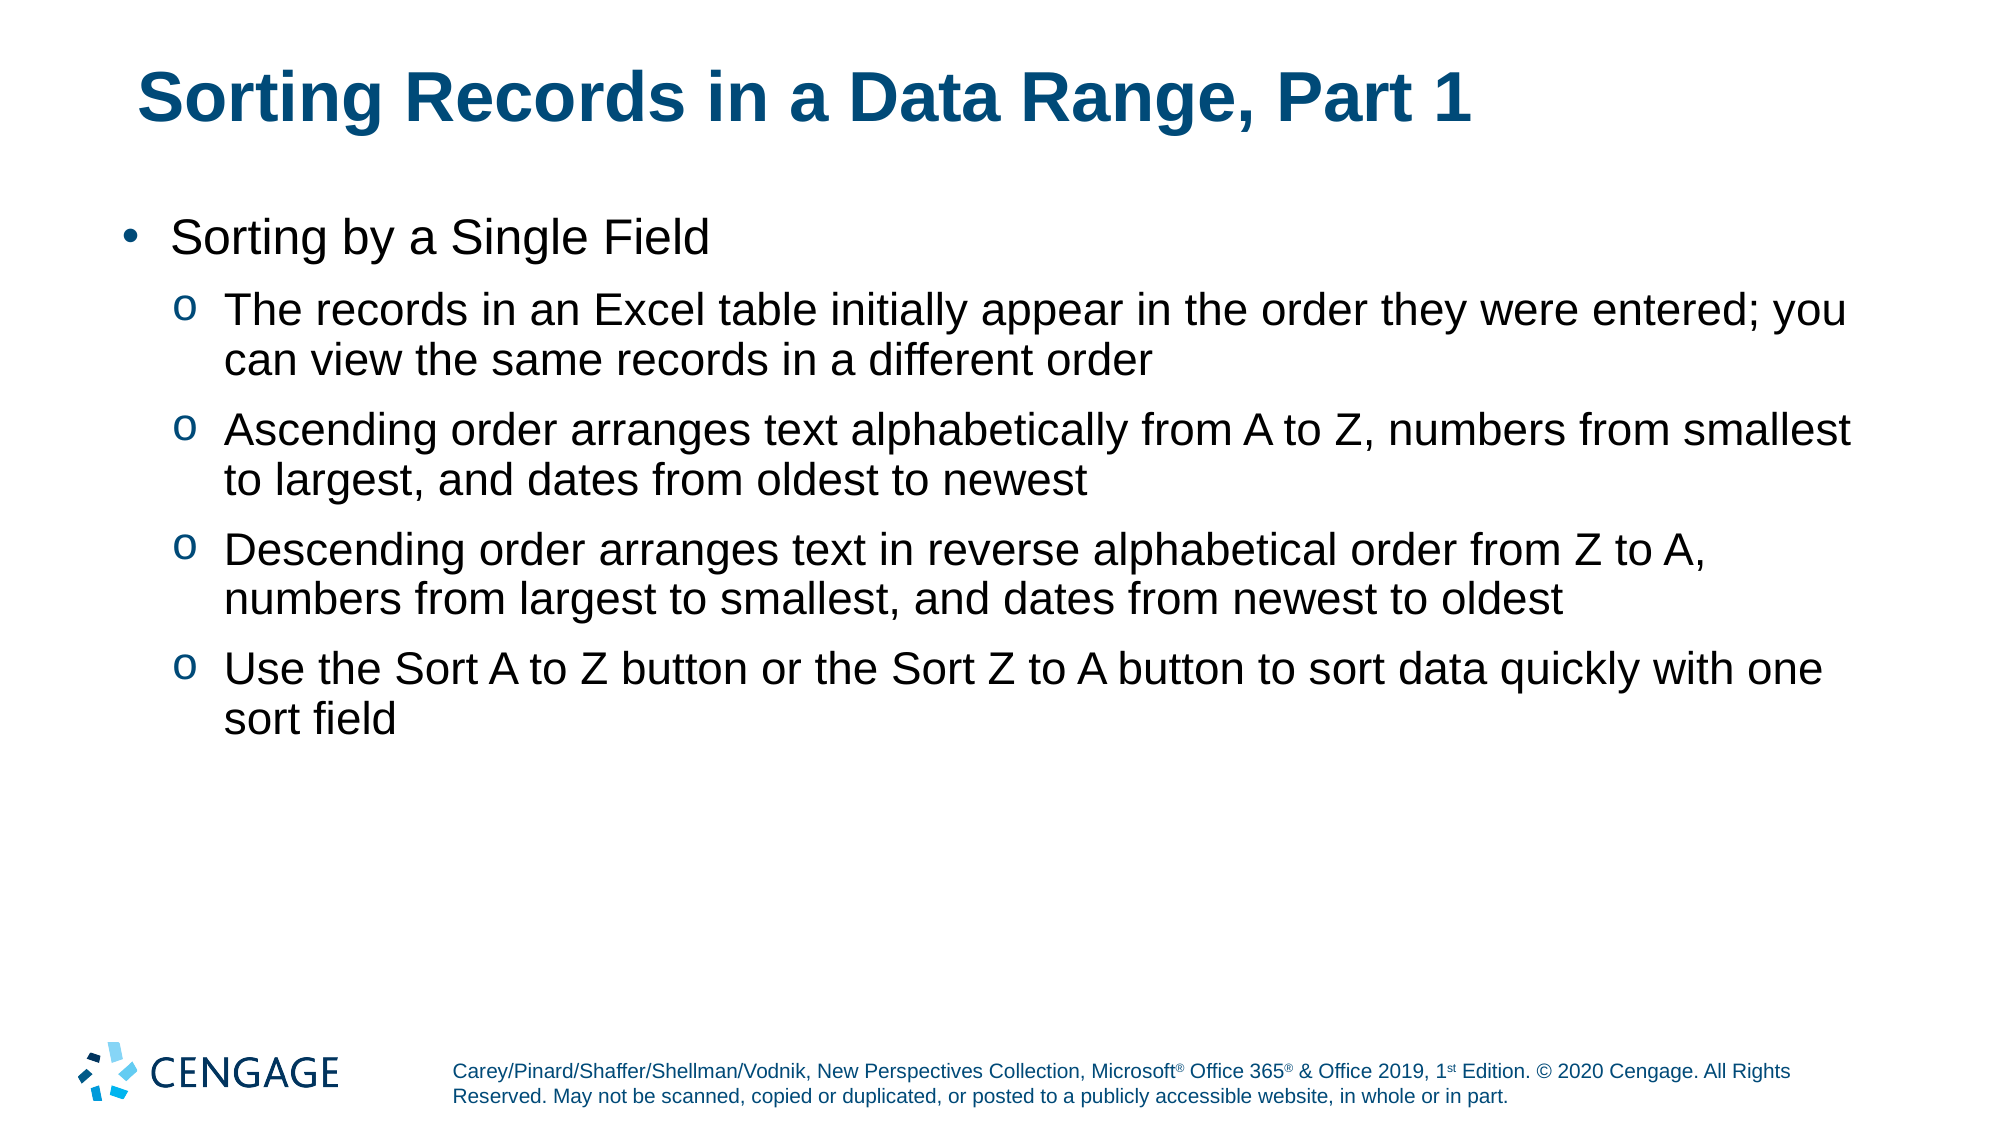

# Sorting Records in a Data Range, Part 1
Sorting by a Single Field
The records in an Excel table initially appear in the order they were entered; you can view the same records in a different order
Ascending order arranges text alphabetically from A to Z, numbers from smallest to largest, and dates from oldest to newest
Descending order arranges text in reverse alphabetical order from Z to A, numbers from largest to smallest, and dates from newest to oldest
Use the Sort A to Z button or the Sort Z to A button to sort data quickly with one sort field